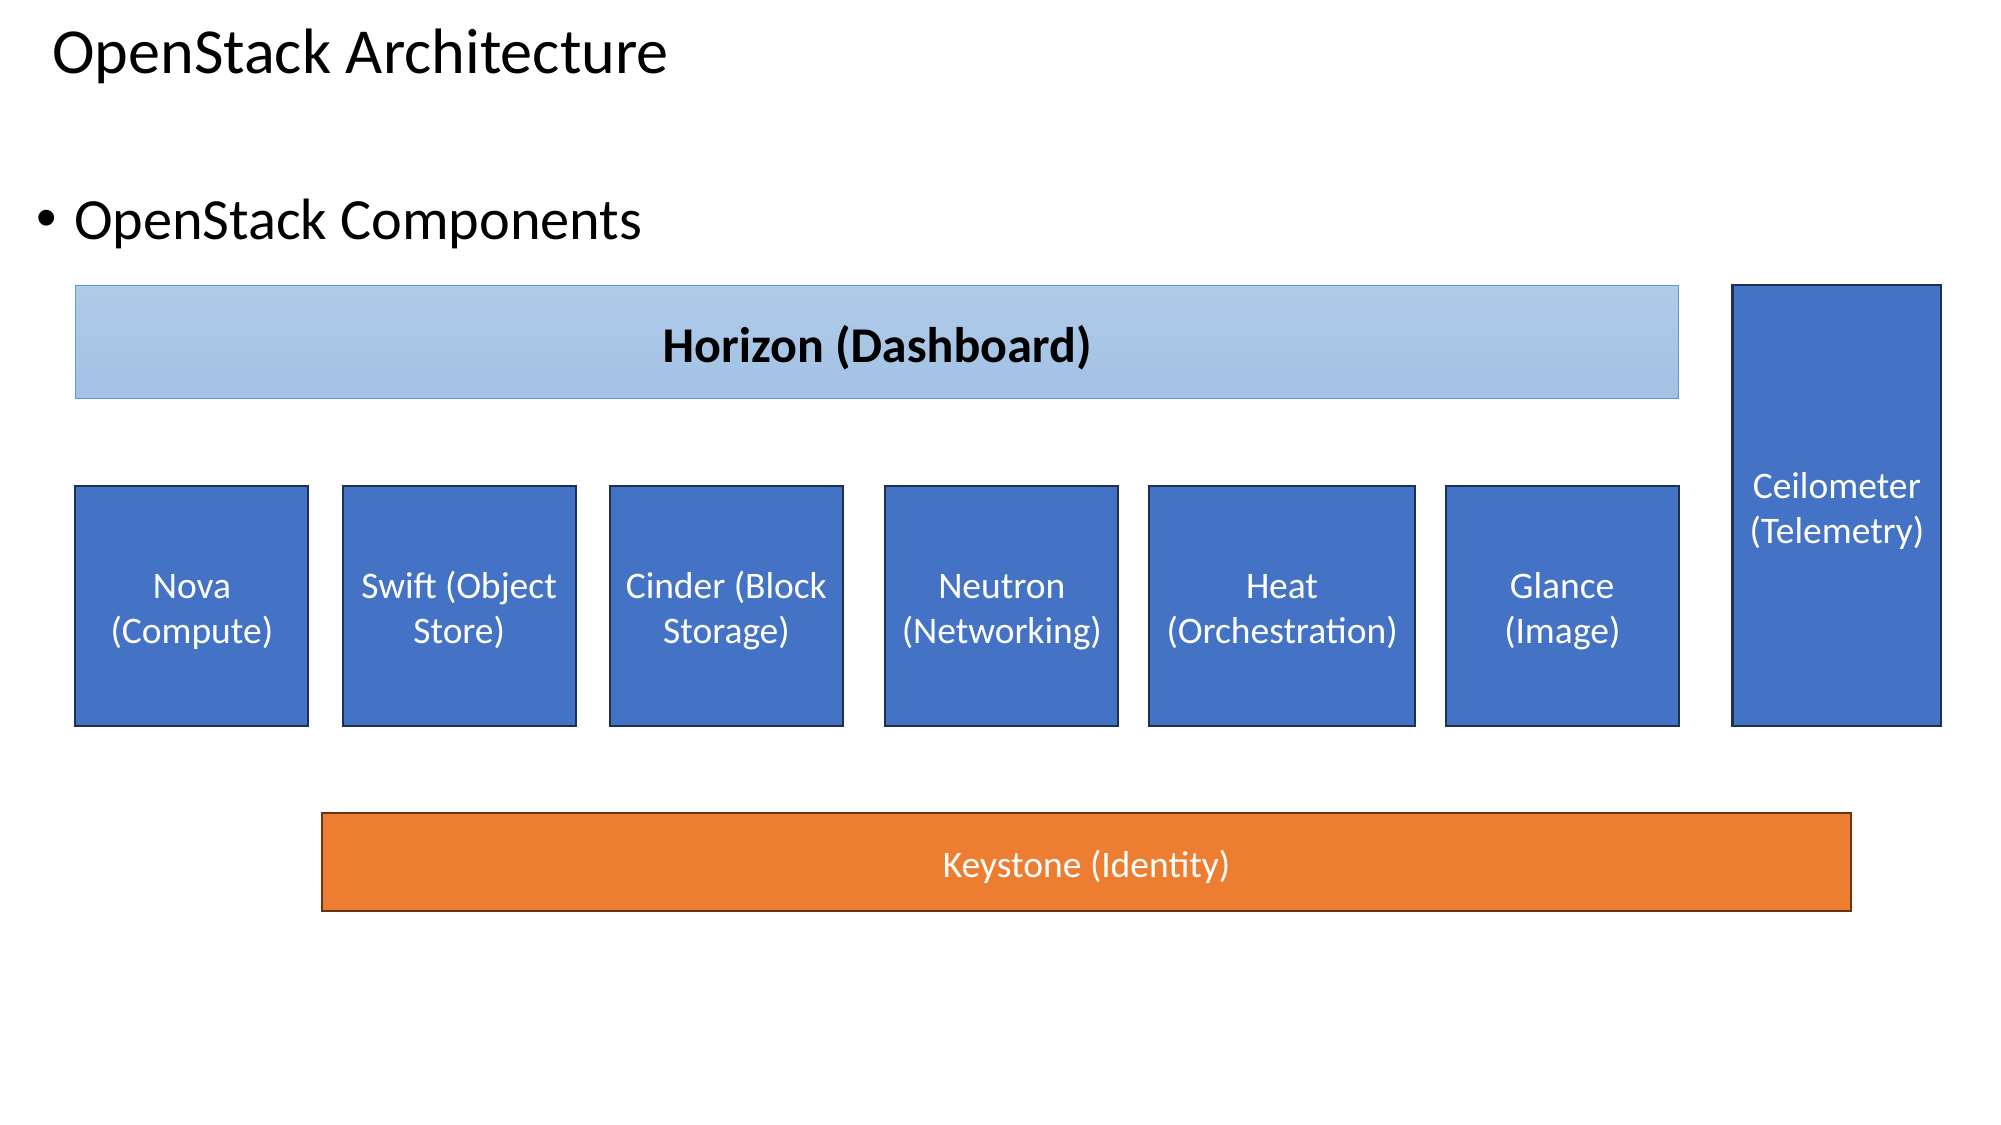

# OpenStack Architecture
OpenStack Components
Ceilometer (Telemetry)
Horizon (Dashboard)
Nova (Compute)
Swift (Object Store)
Cinder (Block Storage)
Neutron (Networking)
Heat (Orchestration)
Glance (Image)
Keystone (Identity)